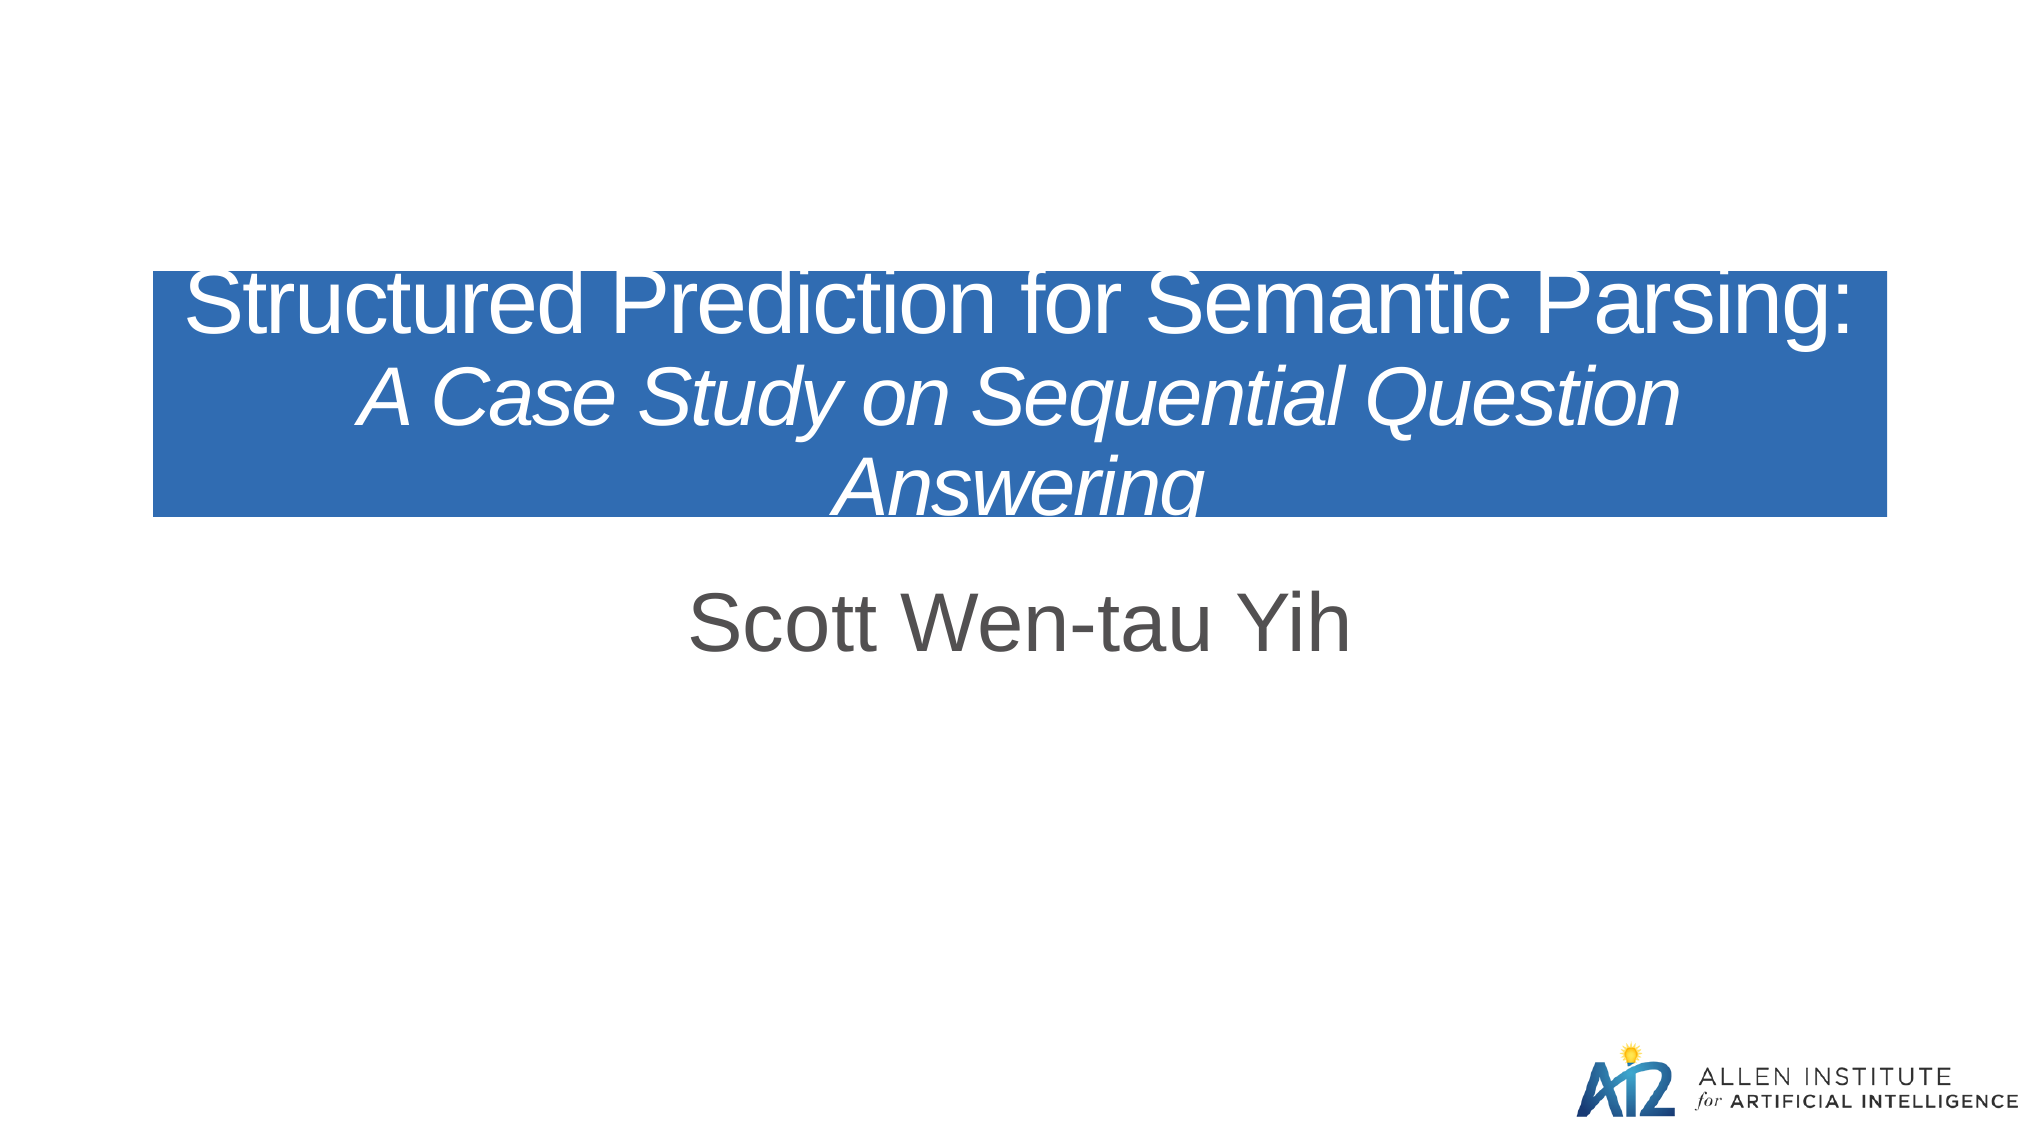

# Structured Prediction for Semantic Parsing: A Case Study on Sequential Question Answering
Scott Wen-tau Yih